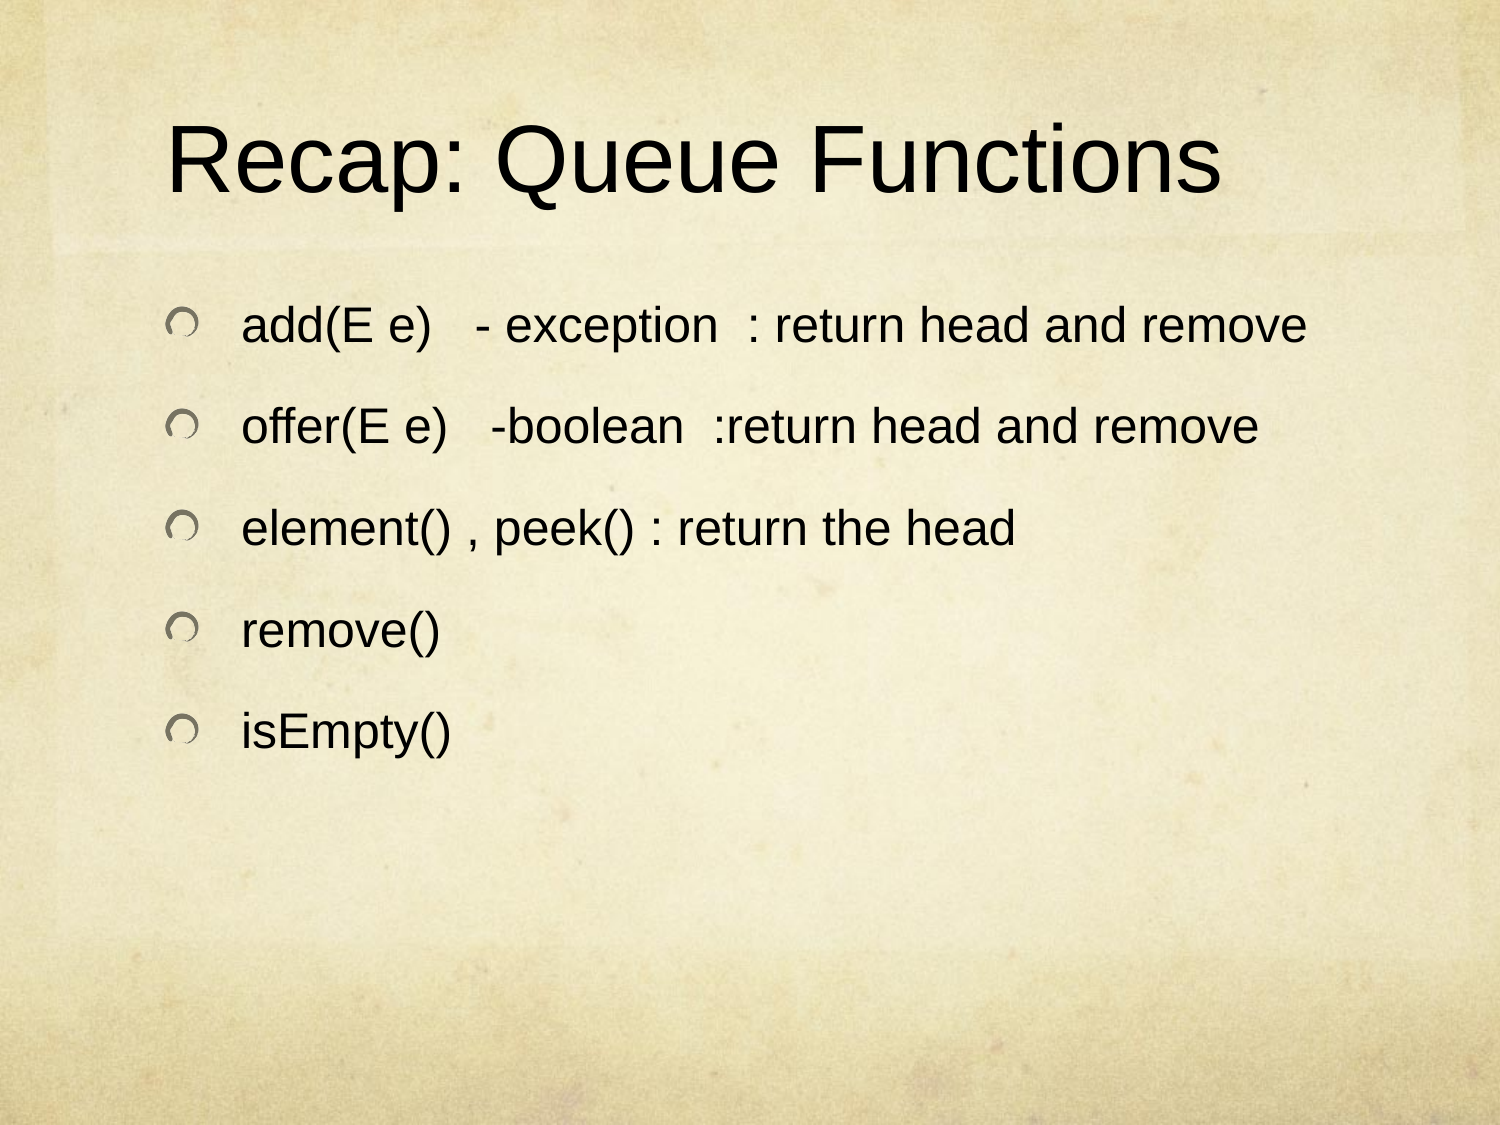

# Recap: Queue Functions
add(E e)   - exception  : return head and remove
offer(E e)   -boolean  :return head and remove
element() , peek() : return the head
remove()
isEmpty()